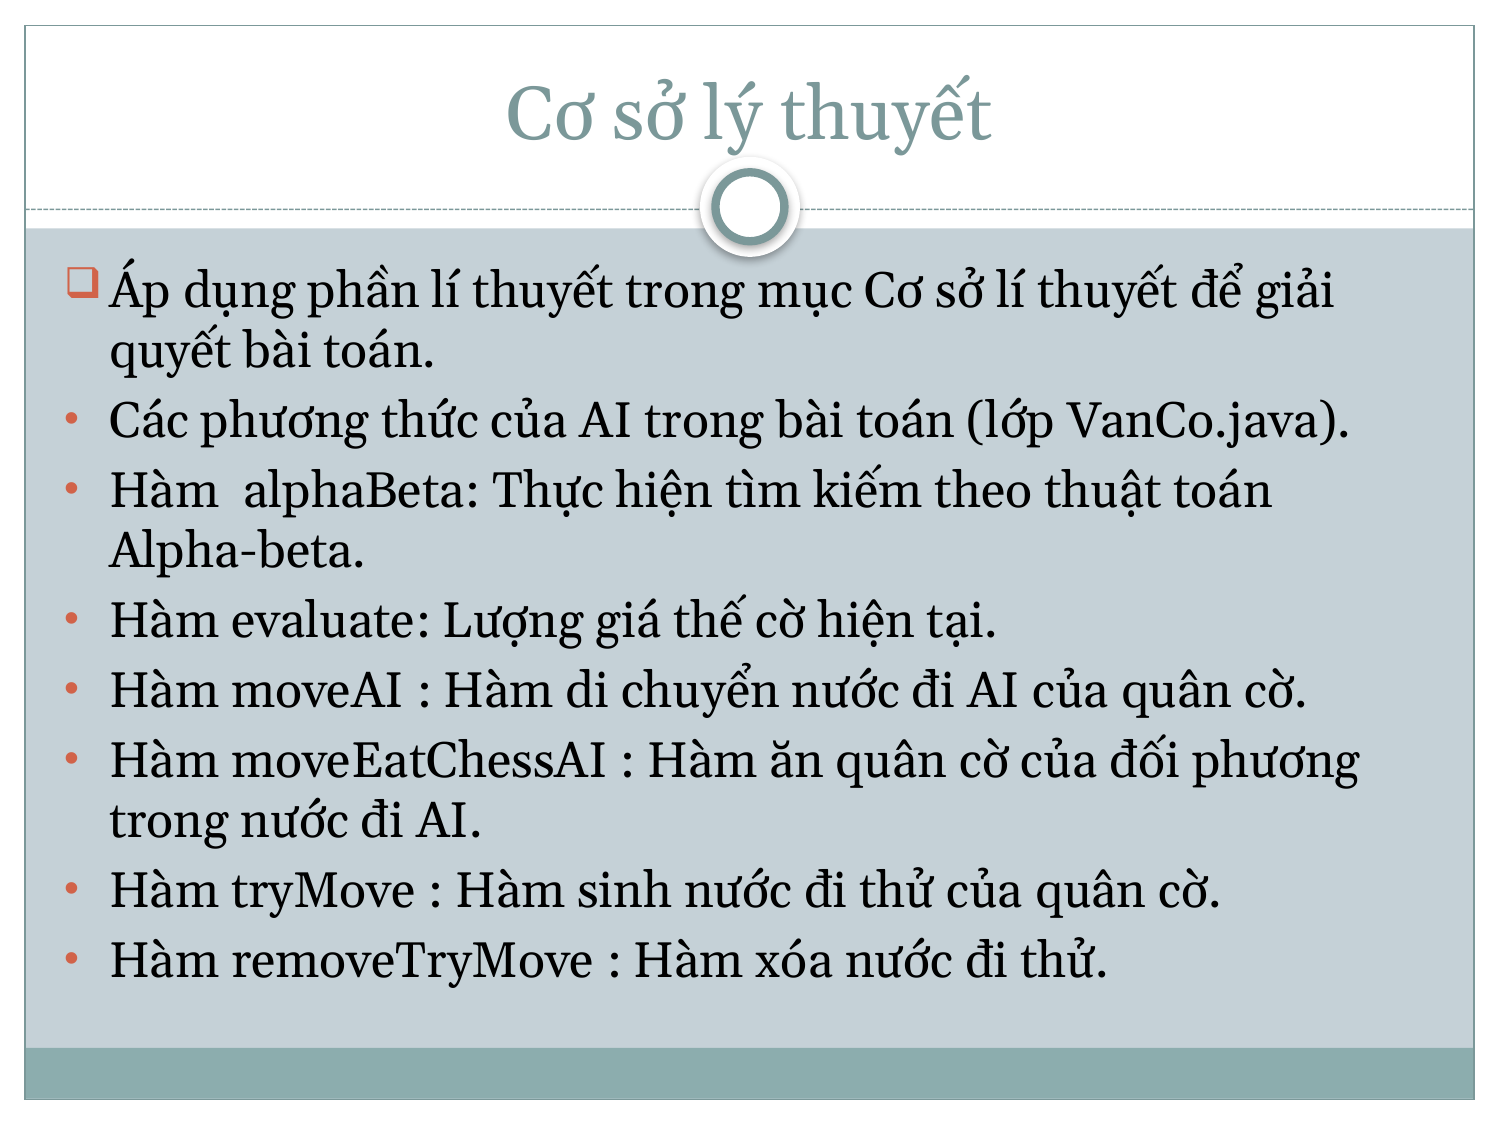

# Cơ sở lý thuyết
Áp dụng phần lí thuyết trong mục Cơ sở lí thuyết để giải quyết bài toán.
Các phương thức của AI trong bài toán (lớp VanCo.java).
Hàm  alphaBeta: Thực hiện tìm kiếm theo thuật toán Alpha-beta.
Hàm evaluate: Lượng giá thế cờ hiện tại.
Hàm moveAI : Hàm di chuyển nước đi AI của quân cờ.
Hàm moveEatChessAI : Hàm ăn quân cờ của đối phương trong nước đi AI.
Hàm tryMove : Hàm sinh nước đi thử của quân cờ.
Hàm removeTryMove : Hàm xóa nước đi thử.